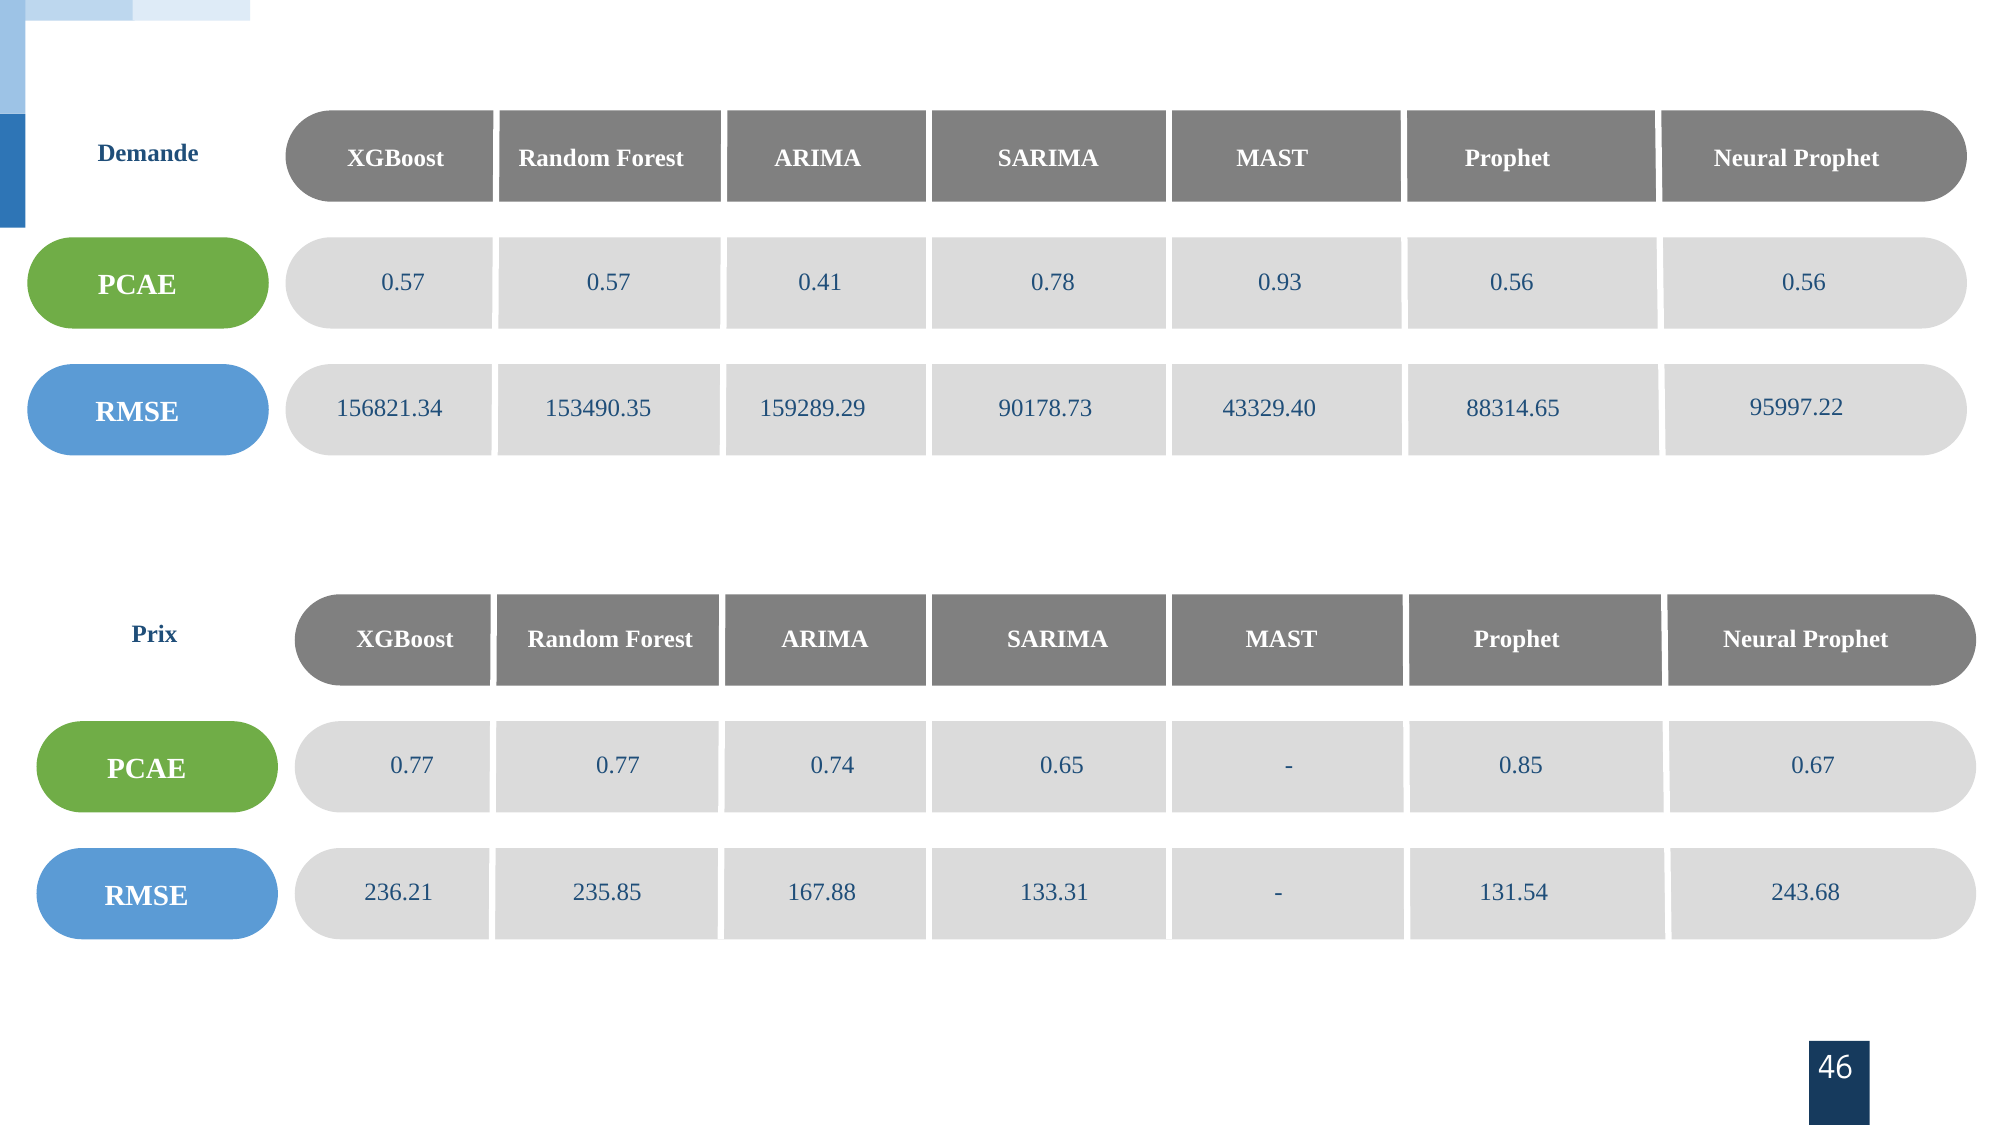

Demande
XGBoost
Random Forest
ARIMA
SARIMA
MAST
Prophet
Neural Prophet

PCAE
0.57
0.57
0.41
0.78
0.93
0.56
0.56

95997.22
156821.34
153490.35
159289.29
90178.73
43329.40
88314.65
RMSE

Prix
XGBoost
Random Forest
ARIMA
SARIMA
MAST
Prophet
Neural Prophet

PCAE
0.77
0.77
0.74
0.65
-
0.85
0.67

236.21
235.85
167.88
133.31
-
131.54
243.68
RMSE

  46